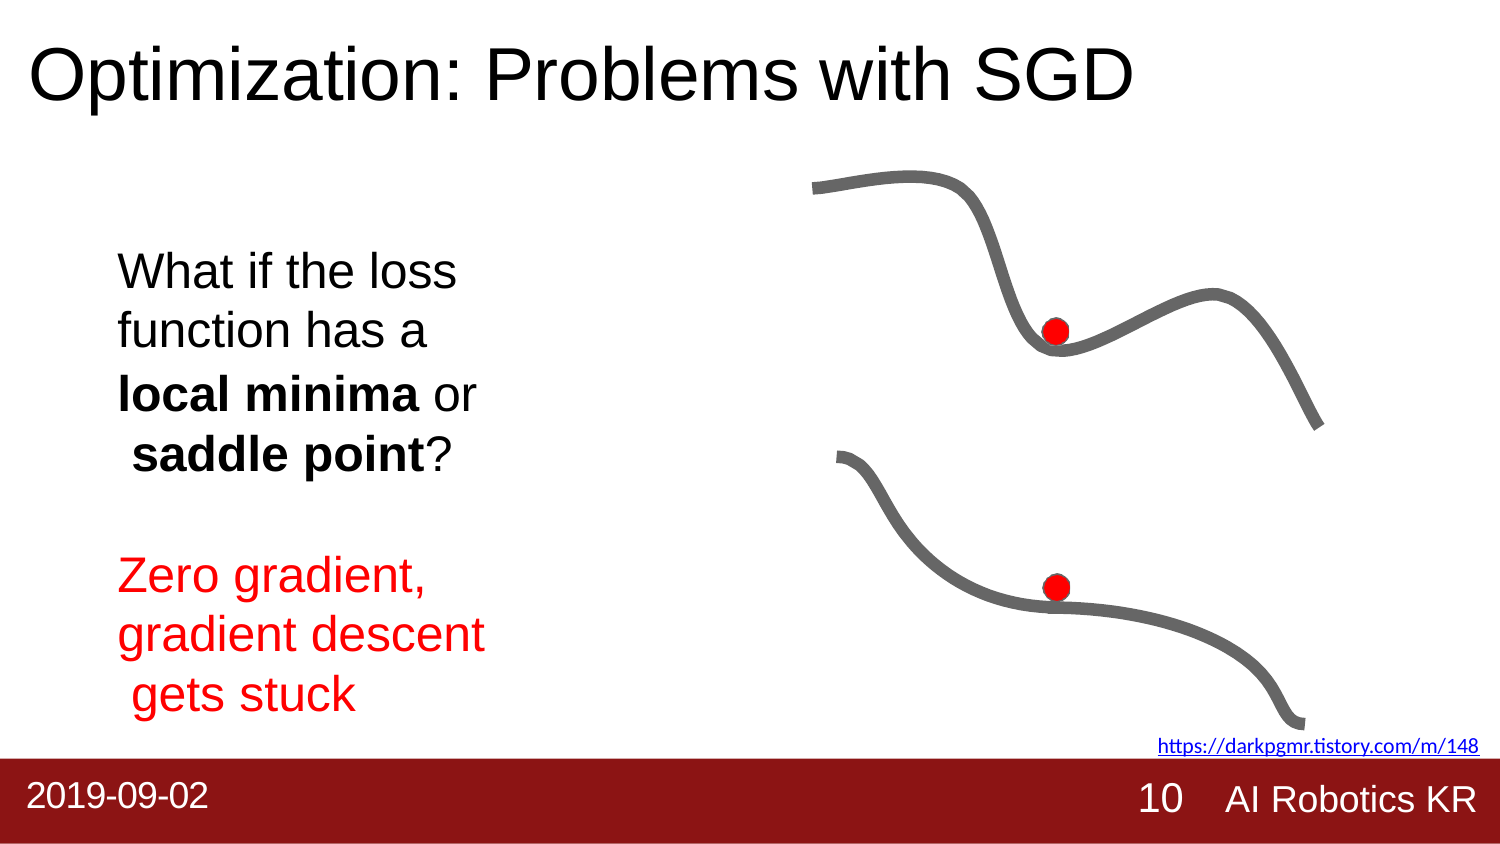

# Optimization: Problems with SGD

What if the loss  function has a
local minima or  saddle point?

Zero gradient,
gradient descent  gets stuck

https://darkpgmr.tistory.com/m/148
AI Robotics KR
2019-09-02
10